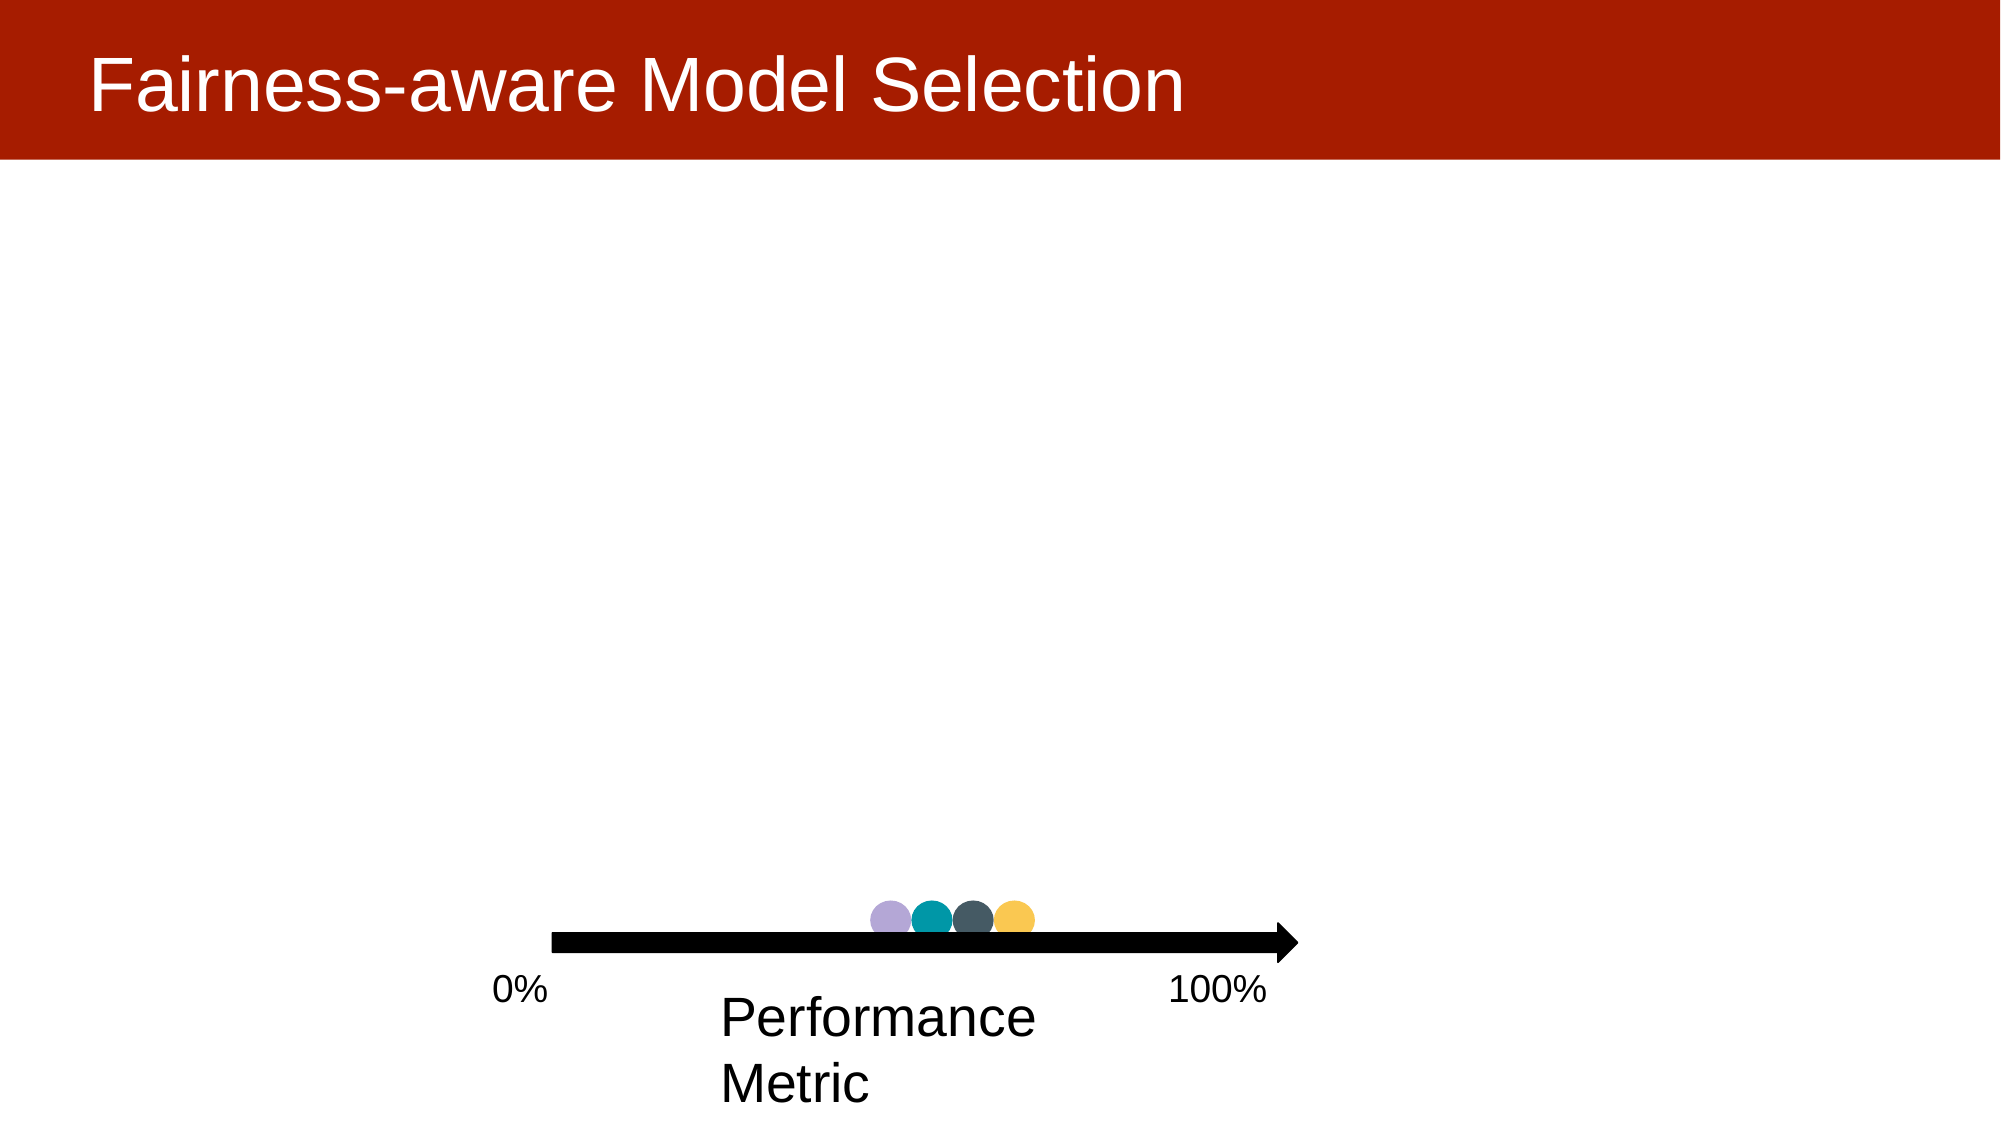

# Fairness-aware Model Selection

0%
100%
Performance Metric